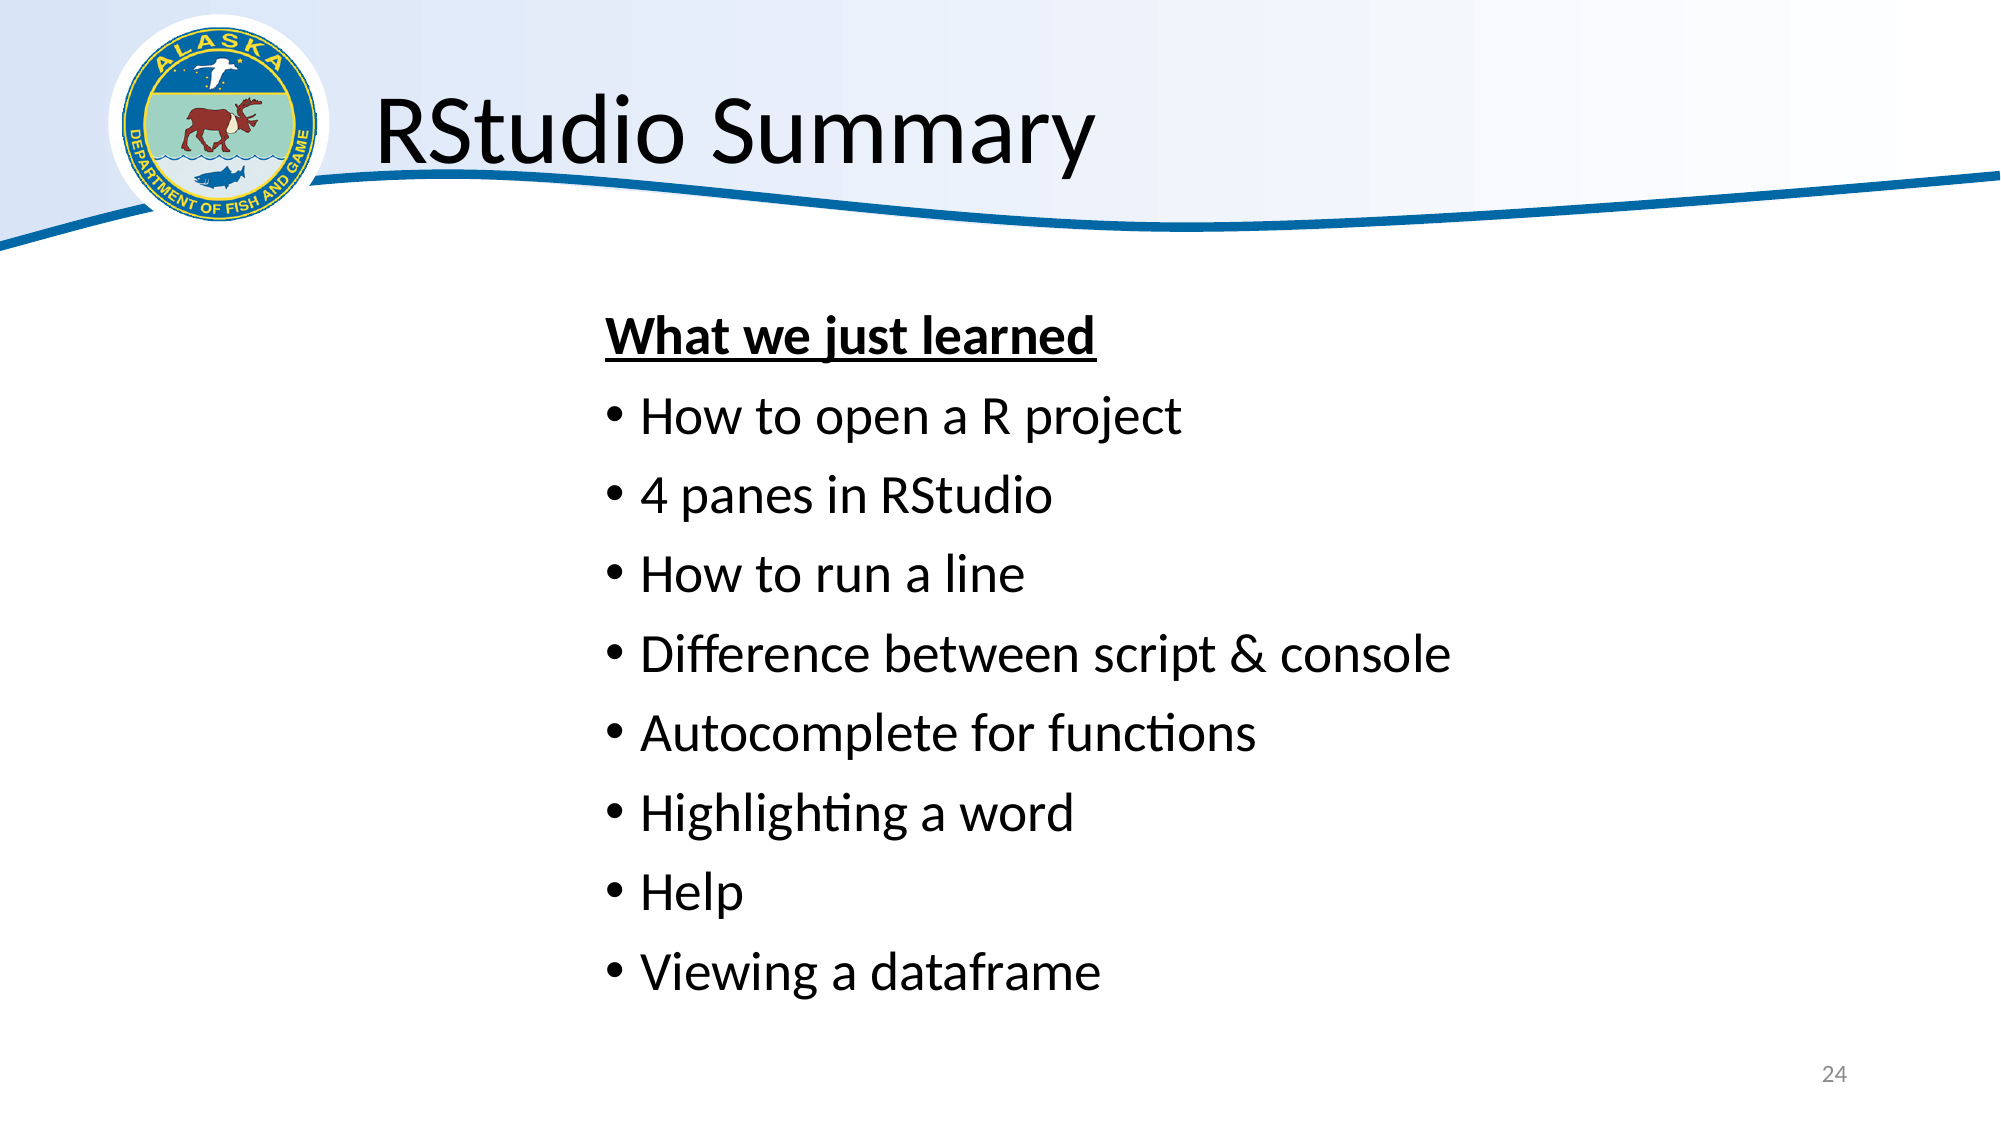

# RStudio Summary
What we just learned
How to open a R project
4 panes in RStudio
How to run a line
Difference between script & console
Autocomplete for functions
Highlighting a word
Help
Viewing a dataframe

24